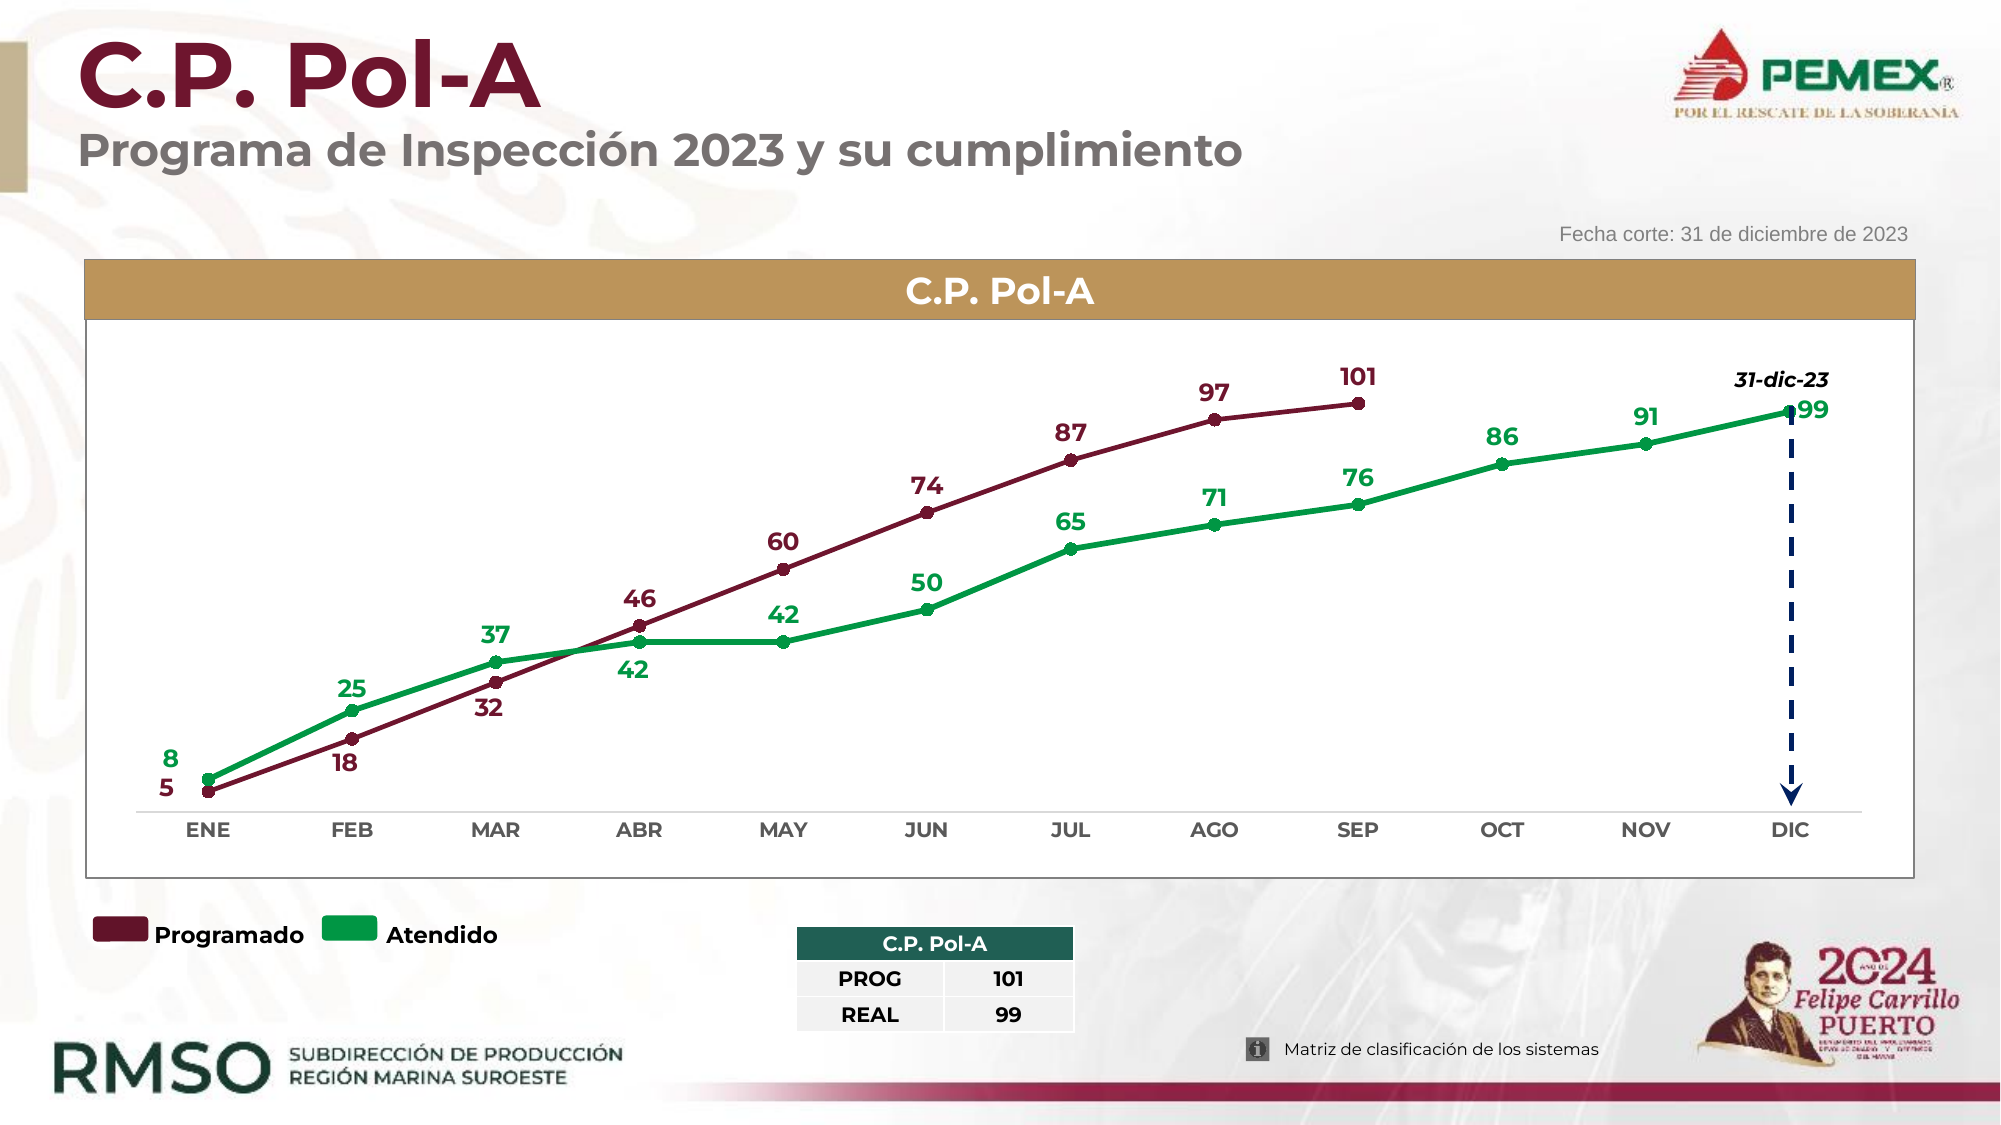

# C.P. Pol-A Programa de Inspección 2023 y su cumplimiento
Fecha corte: 31 de diciembre de 2023
C.P. Pol-A

### Chart

| Category | Programado | Realizado |
|---|---|---|
| ENE | 5.0 | 8.0 |
| FEB | 18.0 | 25.0 |
| MAR | 32.0 | 37.0 |
| ABR | 46.0 | 42.0 |
| MAY | 60.0 | 42.0 |
| JUN | 74.0 | 50.0 |
| JUL | 87.0 | 65.0 |
| AGO | 97.0 | 71.0 |
| SEP | 101.0 | 76.0 |
| OCT | None | 86.0 |
| NOV | None | 91.0 |
| DIC | None | 99.0 |
31-dic-23
Atendido

Programado

| C.P. Pol-A |  |
| --- | --- |
| PROG | 101 |
| REAL | 99 |
Matriz de clasificación de los sistemas